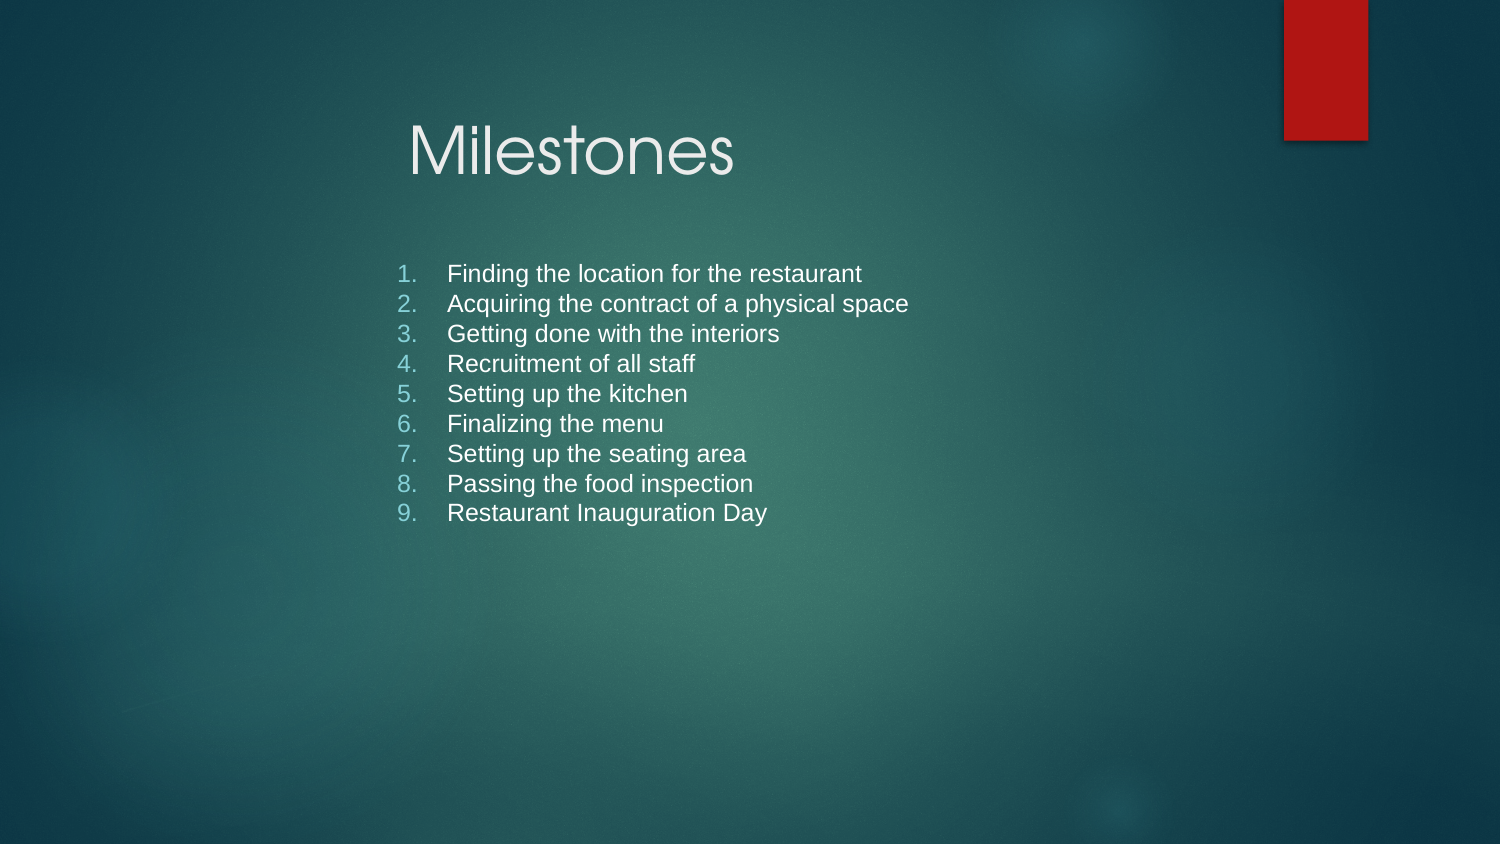

# Milestones
Finding the location for the restaurant
Acquiring the contract of a physical space
Getting done with the interiors
Recruitment of all staff
Setting up the kitchen
Finalizing the menu
Setting up the seating area
Passing the food inspection
Restaurant Inauguration Day